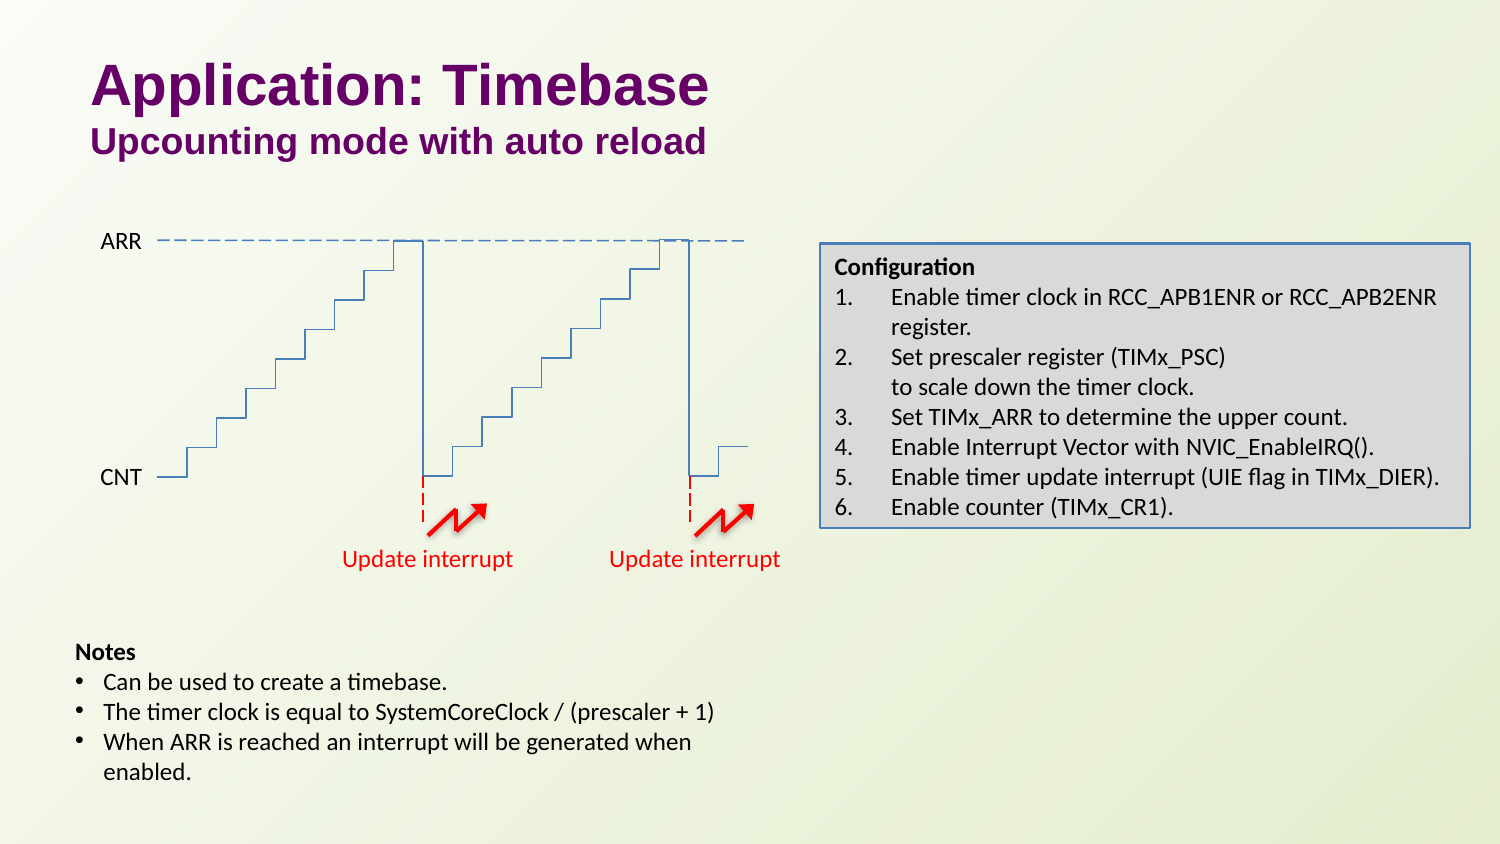

# Application: Timebase Upcounting mode with auto reload
ARR
Configuration
Enable timer clock in RCC_APB1ENR or RCC_APB2ENR register.
Set prescaler register (TIMx_PSC)
to scale down the timer clock.
Set TIMx_ARR to determine the upper count.
Enable Interrupt Vector with ﻿NVIC_EnableIRQ().
Enable timer update interrupt (UIE flag in TIMx_DIER).
Enable counter (TIMx_CR1).
CNT
Update interrupt
Update interrupt
Notes
Can be used to create a timebase.
The timer clock is equal to SystemCoreClock / (prescaler + 1)
When ARR is reached an interrupt will be generated when enabled.